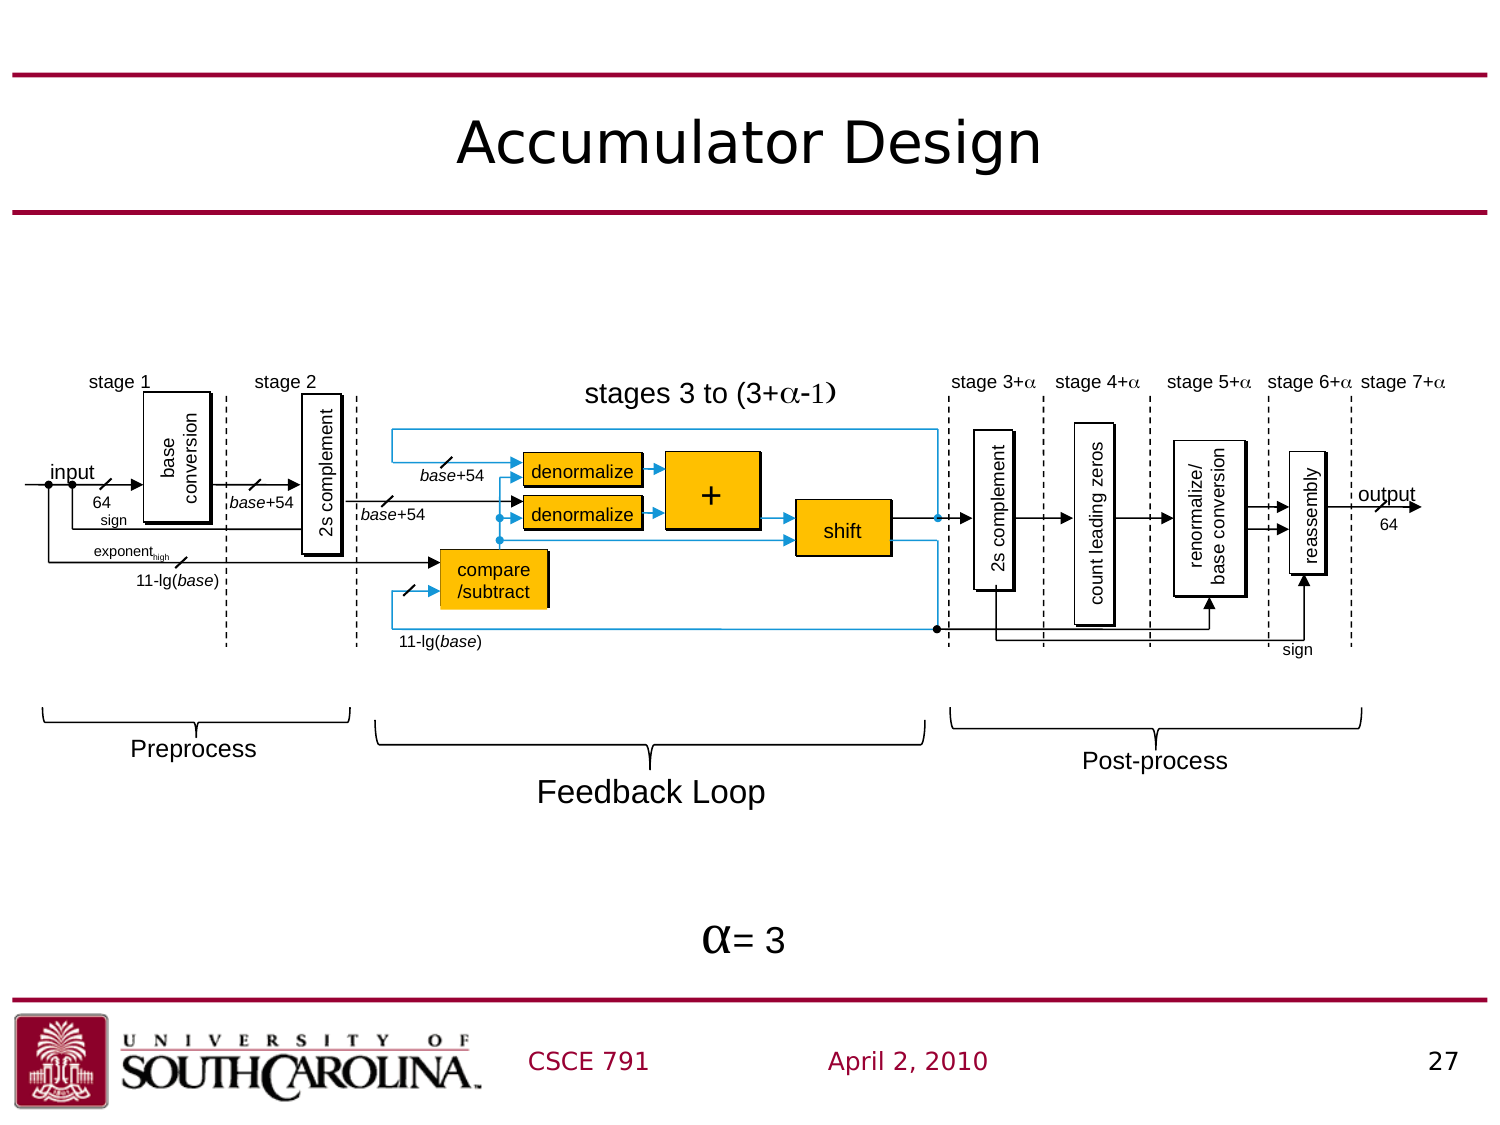

# Accumulator Design
stage 1
stage 2
stages 3 to (3+α−1)
stage 3+α
stage 4+α
stage 5+α
stage 6+α
stage 7+α

base conversion

input

denormalize

2s complement

base+54

+

output

64

base+54
renormalize/
base conversion

2s complement

denormalize

base+54

reassembly

sign

count leading zeros

64

shift

exponenthigh

compare
/subtract

11-lg(base)

11-lg(base)

sign

Preprocess
Post-process
Feedback Loop
α= 3
CSCE 791		April 2, 2010 			27